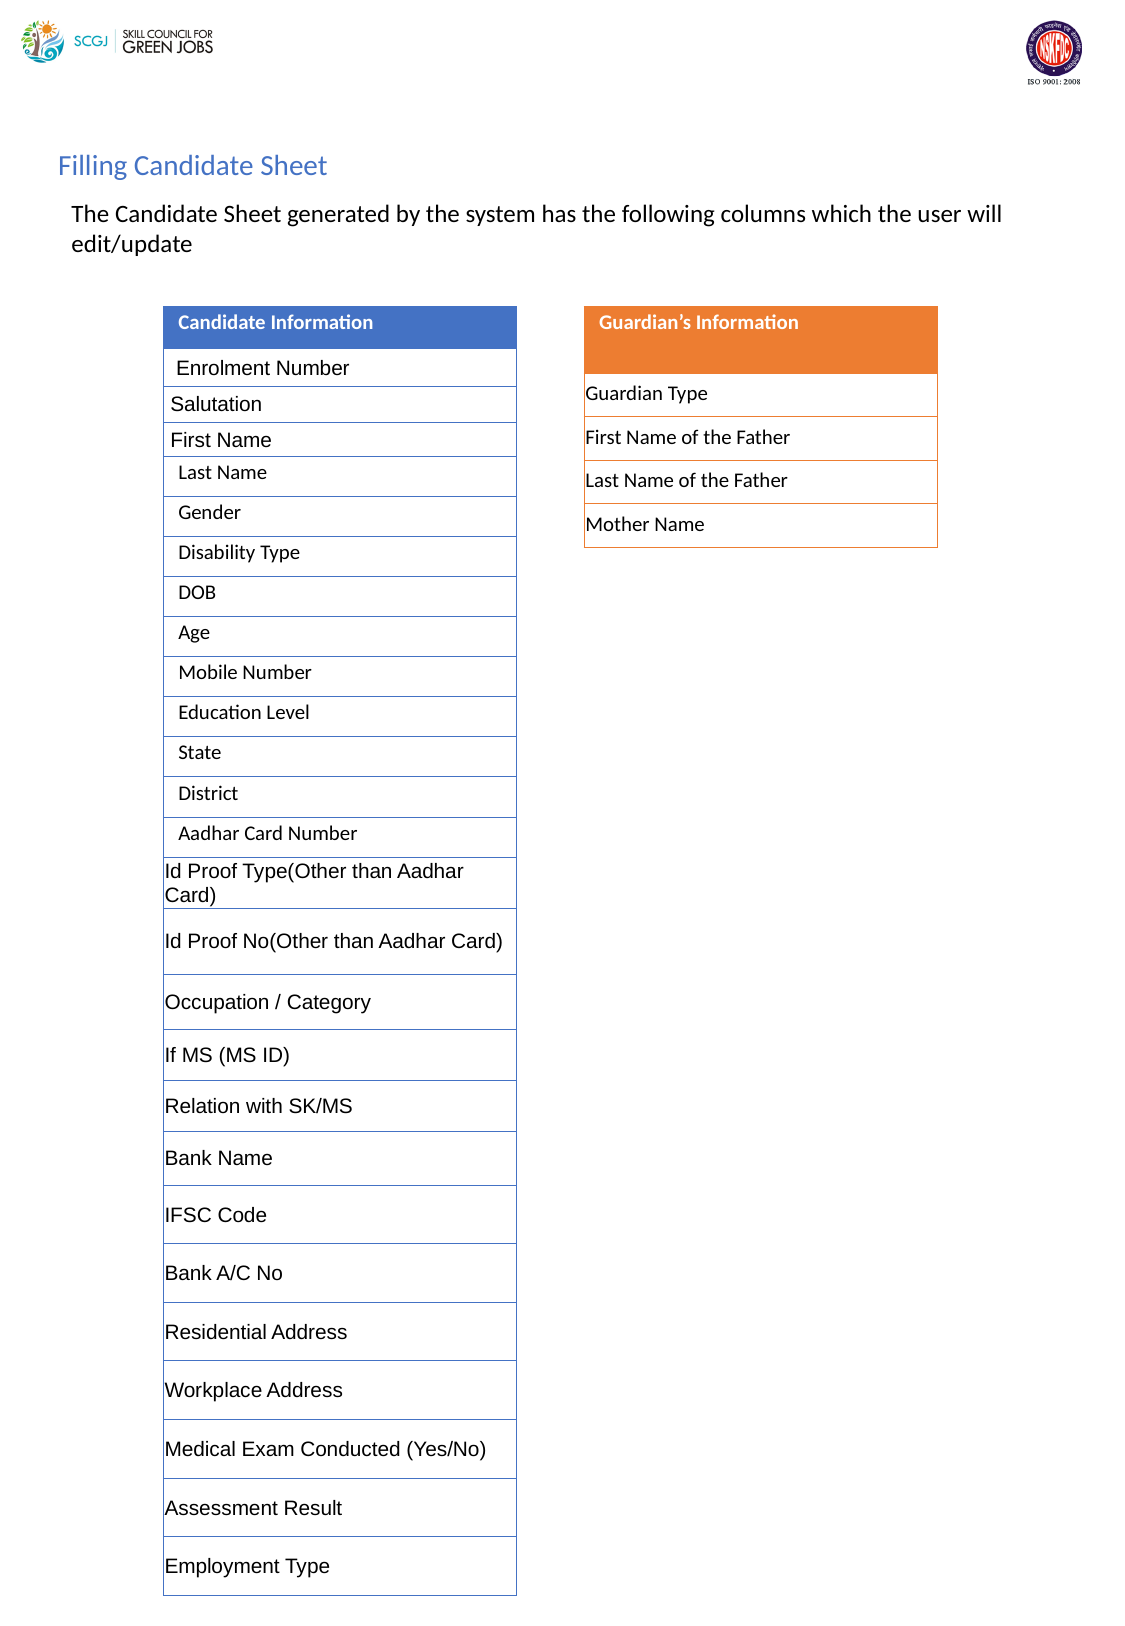

Filling Candidate Sheet
The Candidate Sheet generated by the system has the following columns which the user will edit/update
| Candidate Information |
| --- |
| Enrolment Number |
| Salutation |
| First Name |
| Last Name |
| Gender |
| Disability Type |
| DOB |
| Age |
| Mobile Number |
| Education Level |
| State |
| District |
| Aadhar Card Number |
| Id Proof Type(Other than Aadhar Card) |
| Id Proof No(Other than Aadhar Card) |
| Occupation / Category |
| If MS (MS ID) |
| Relation with SK/MS |
| Bank Name |
| IFSC Code |
| Bank A/C No |
| Residential Address |
| Workplace Address |
| Medical Exam Conducted (Yes/No) |
| Assessment Result |
| Employment Type |
| Guardian’s Information |
| --- |
| Guardian Type |
| First Name of the Father |
| Last Name of the Father |
| Mother Name |